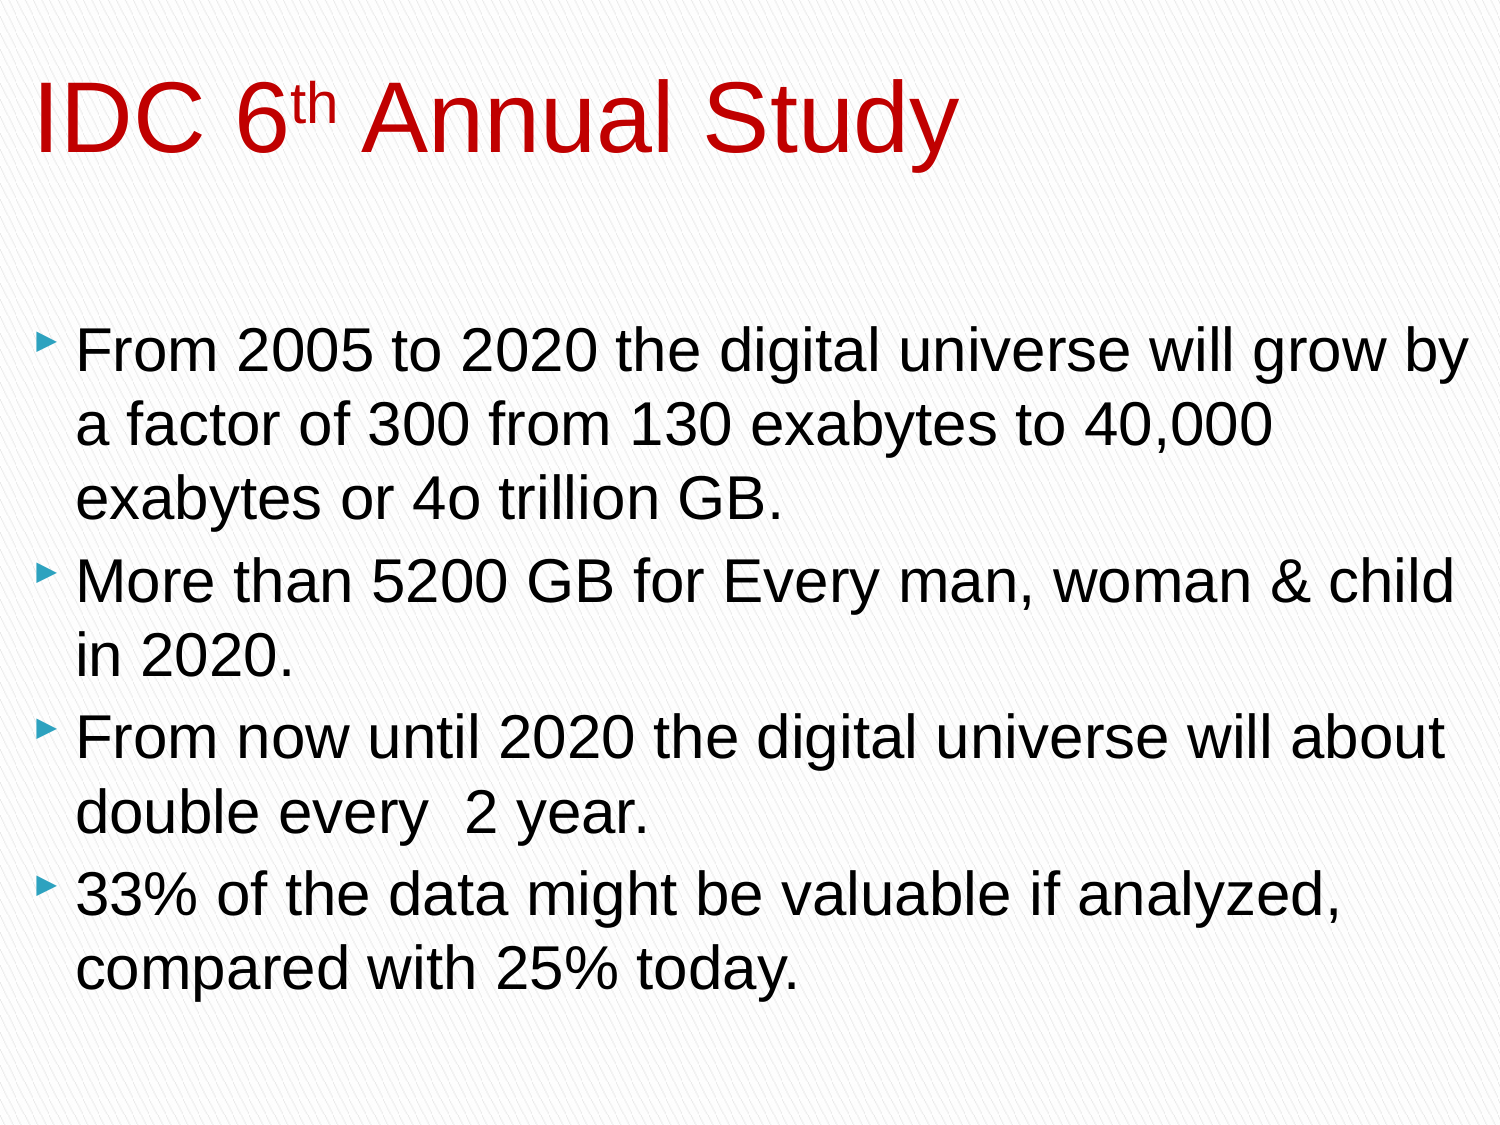

IDC 6th Annual Study

From 2005 to 2020 the digital universe will grow by a factor of 300 from 130 exabytes to 40,000 exabytes or 4o trillion GB.
More than 5200 GB for Every man, woman & child in 2020.
From now until 2020 the digital universe will about double every  2 year.
33% of the data might be valuable if analyzed, compared with 25% today.